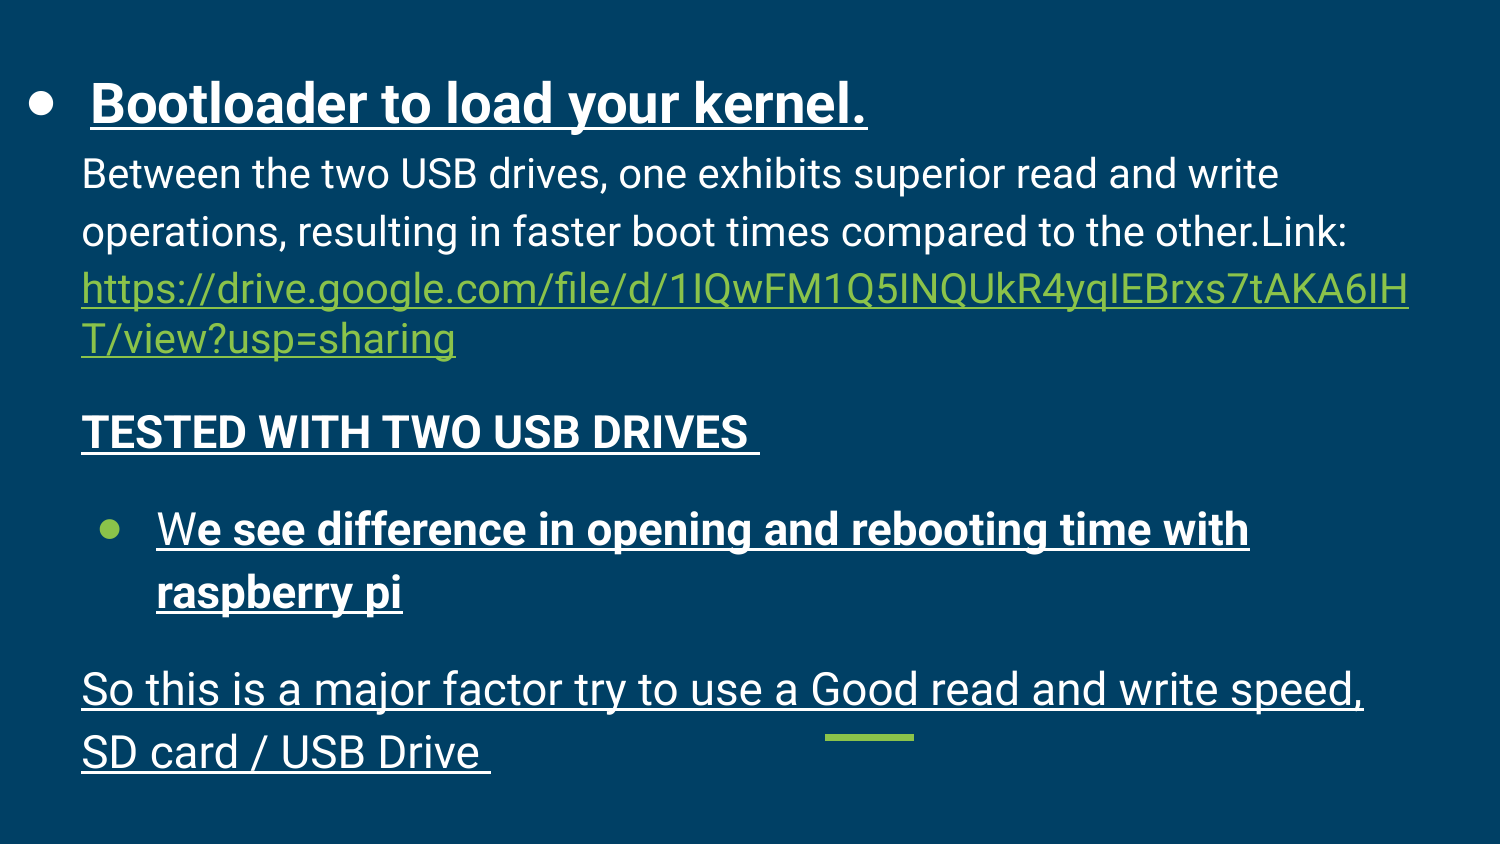

# Bootloader to load your kernel.

Between the two USB drives, one exhibits superior read and write operations, resulting in faster boot times compared to the other.Link: https://drive.google.com/file/d/1IQwFM1Q5INQUkR4yqIEBrxs7tAKA6IHT/view?usp=sharing
TESTED WITH TWO USB DRIVES
We see difference in opening and rebooting time with raspberry pi
So this is a major factor try to use a Good read and write speed, SD card / USB Drive